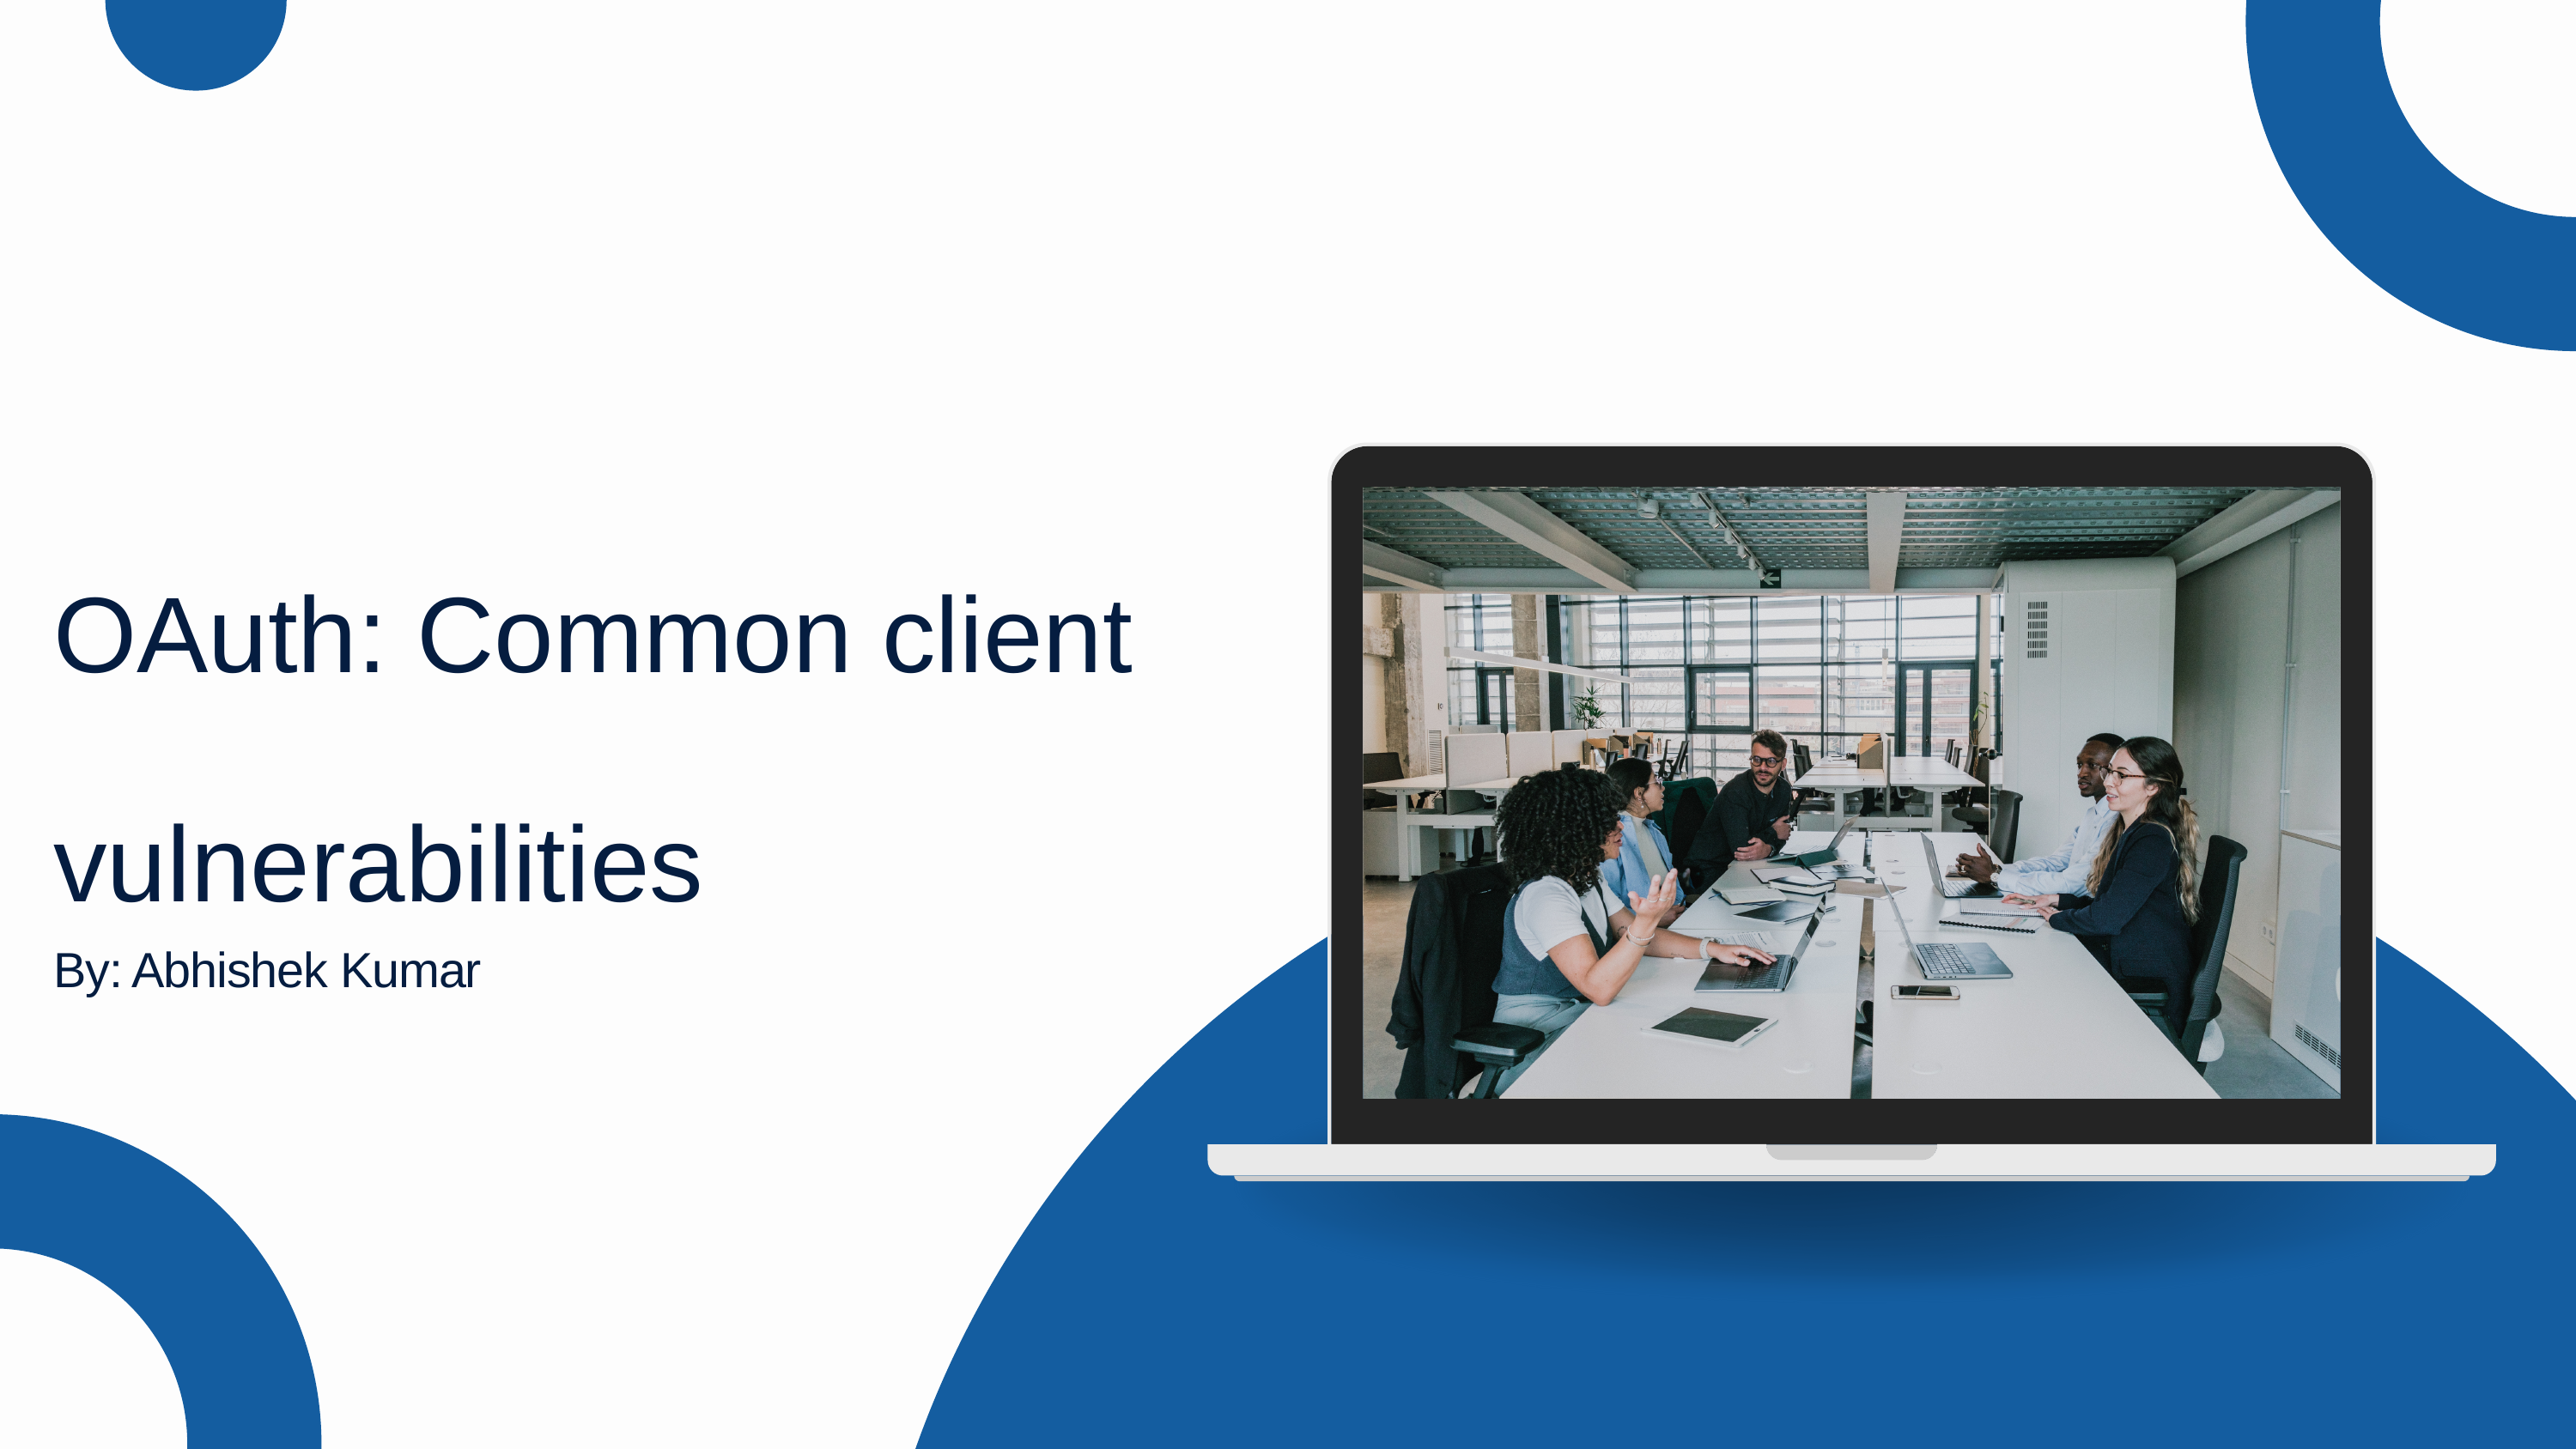

OAuth: Common client vulnerabilities

By: Abhishek Kumar